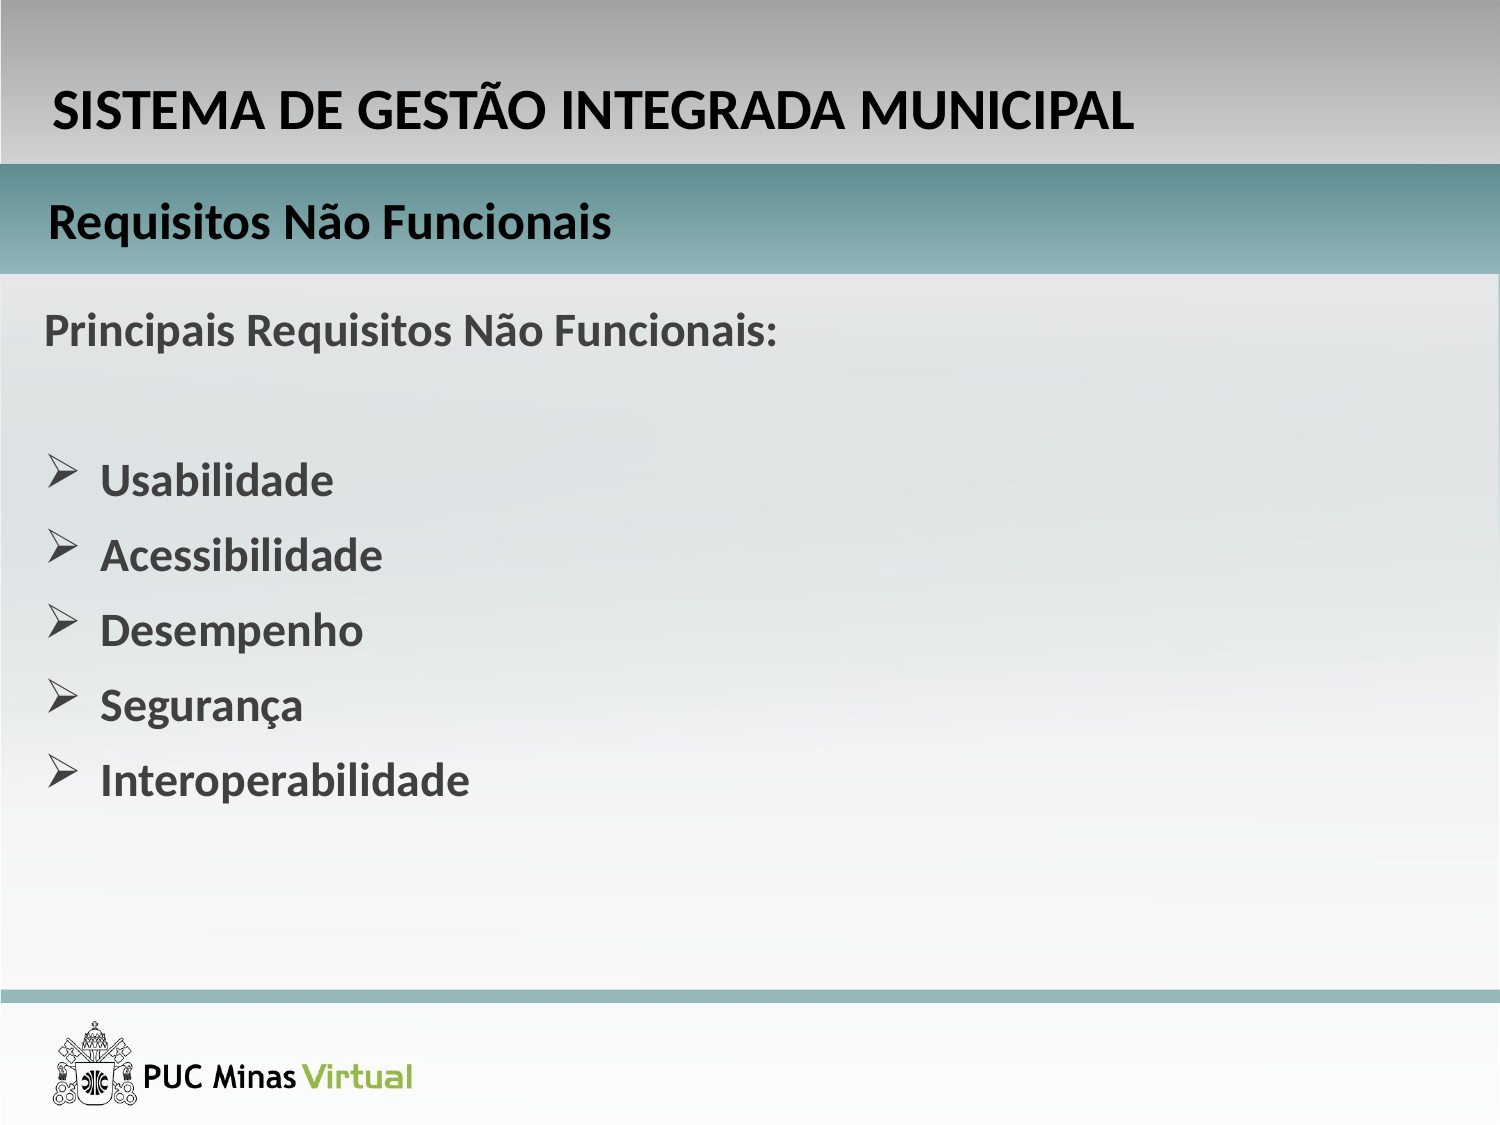

SISTEMA DE GESTÃO INTEGRADA MUNICIPAL

Requisitos Não Funcionais
Principais Requisitos Não Funcionais:

Usabilidade
Acessibilidade
Desempenho
Segurança
Interoperabilidade